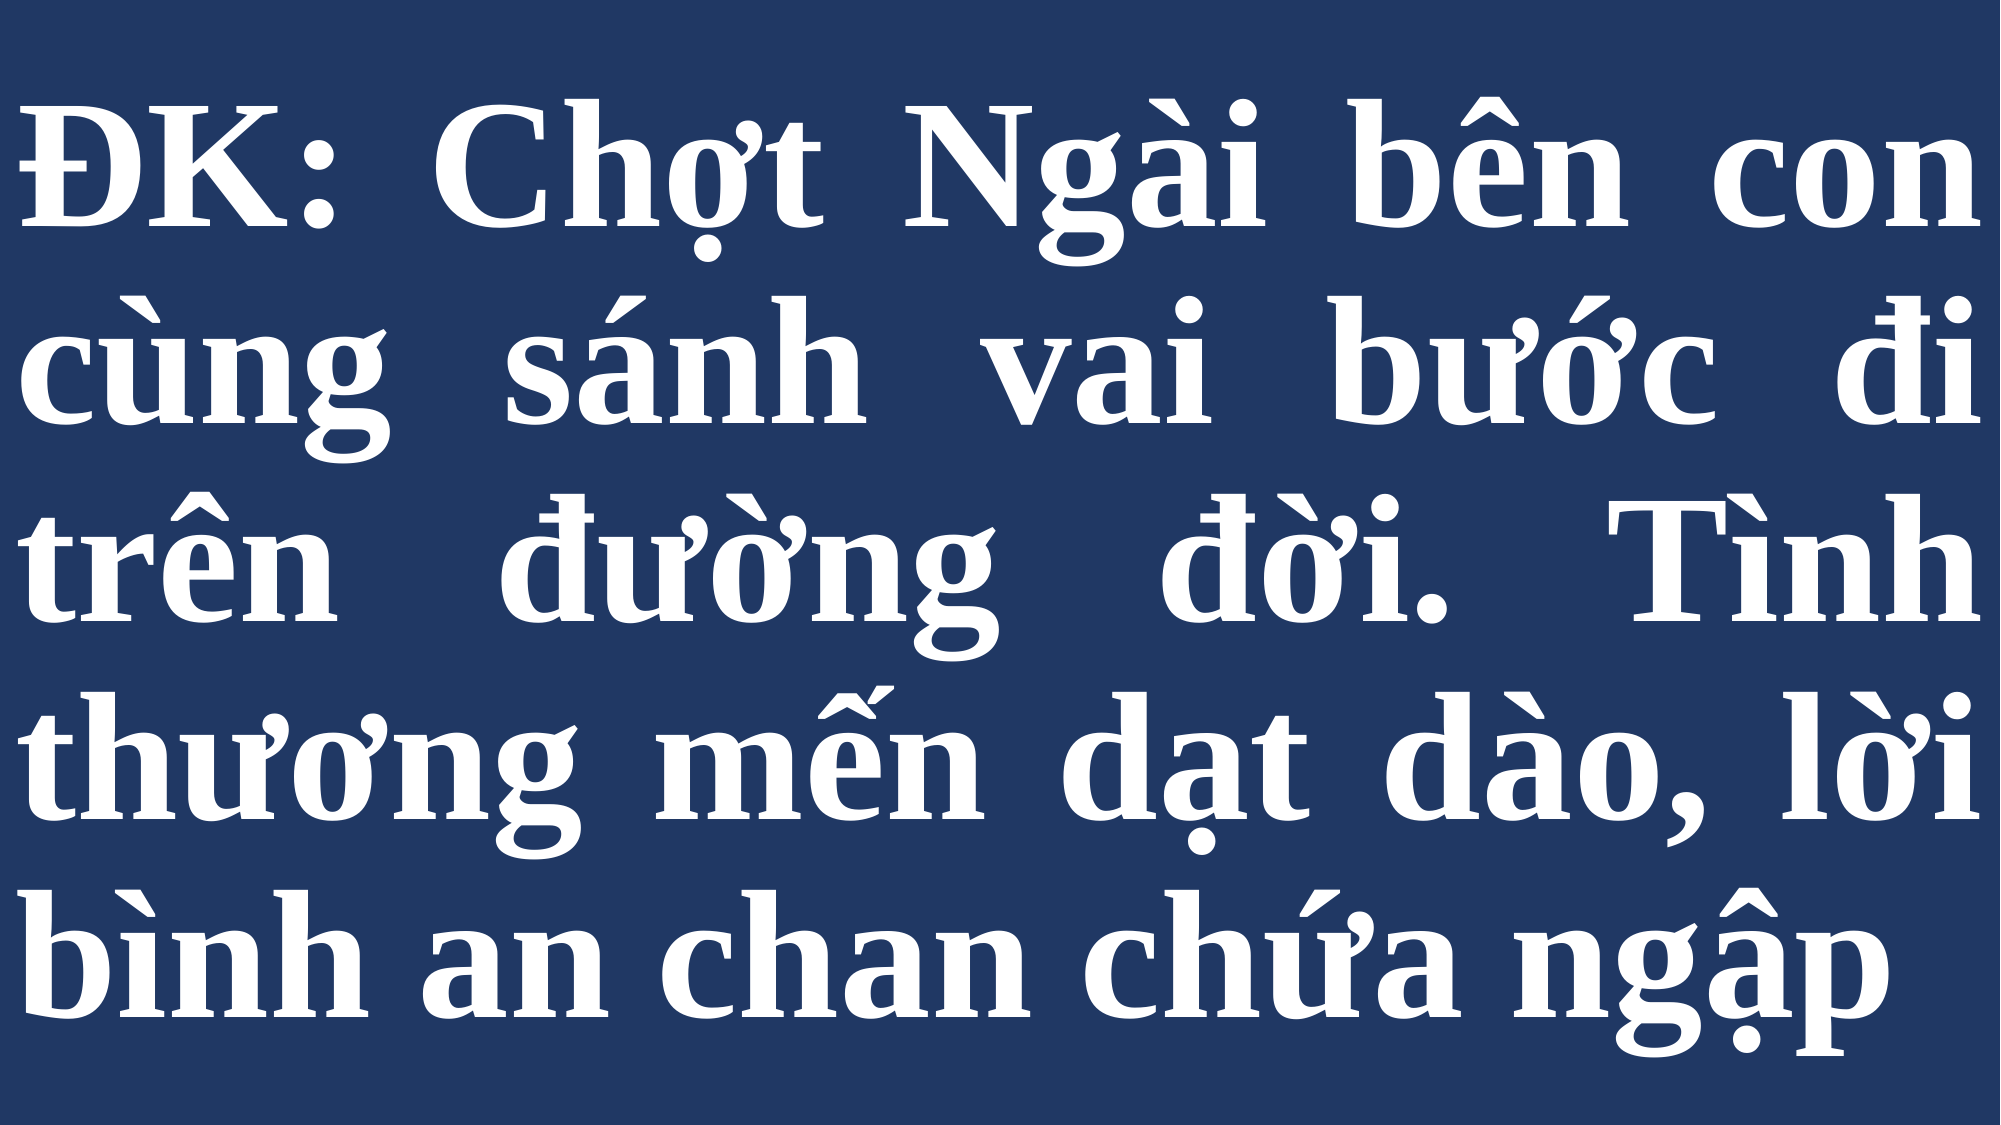

# ĐK: Chợt Ngài bên con cùng sánh vai bước đi trên đường đời. Tình thương mến dạt dào, lời bình an chan chứa ngập